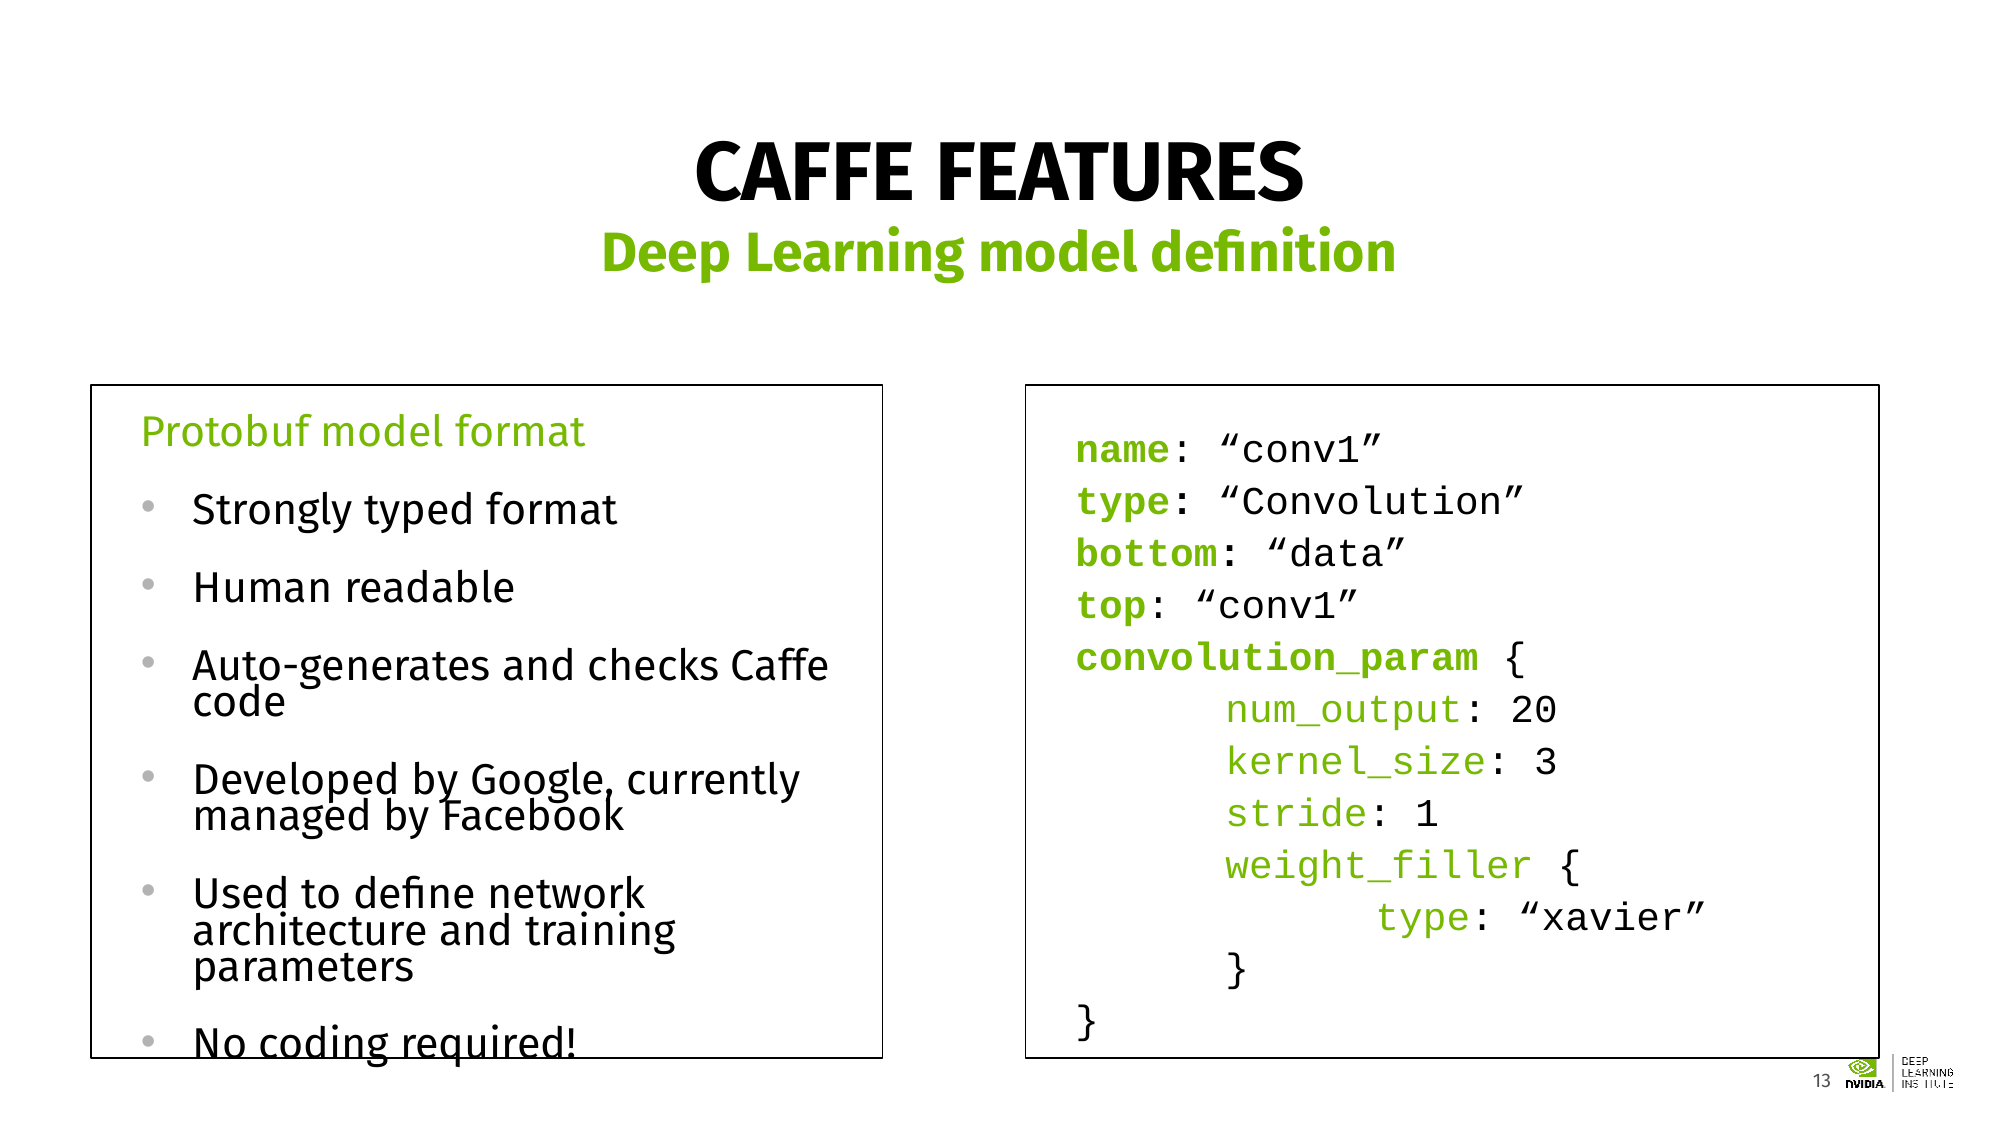

# CAFFE FEATURES
Deep Learning model definition
Protobuf model format
Strongly typed format
Human readable
Auto-generates and checks Caffe code
Developed by Google, currently managed by Facebook
Used to define network architecture and training parameters
No coding required!

name: “conv1”
type: “Convolution”
bottom: “data”
top: “conv1”
convolution_param {
	num_output: 20
	kernel_size: 3
	stride: 1
	weight_filler {
		type: “xavier”
	}
}